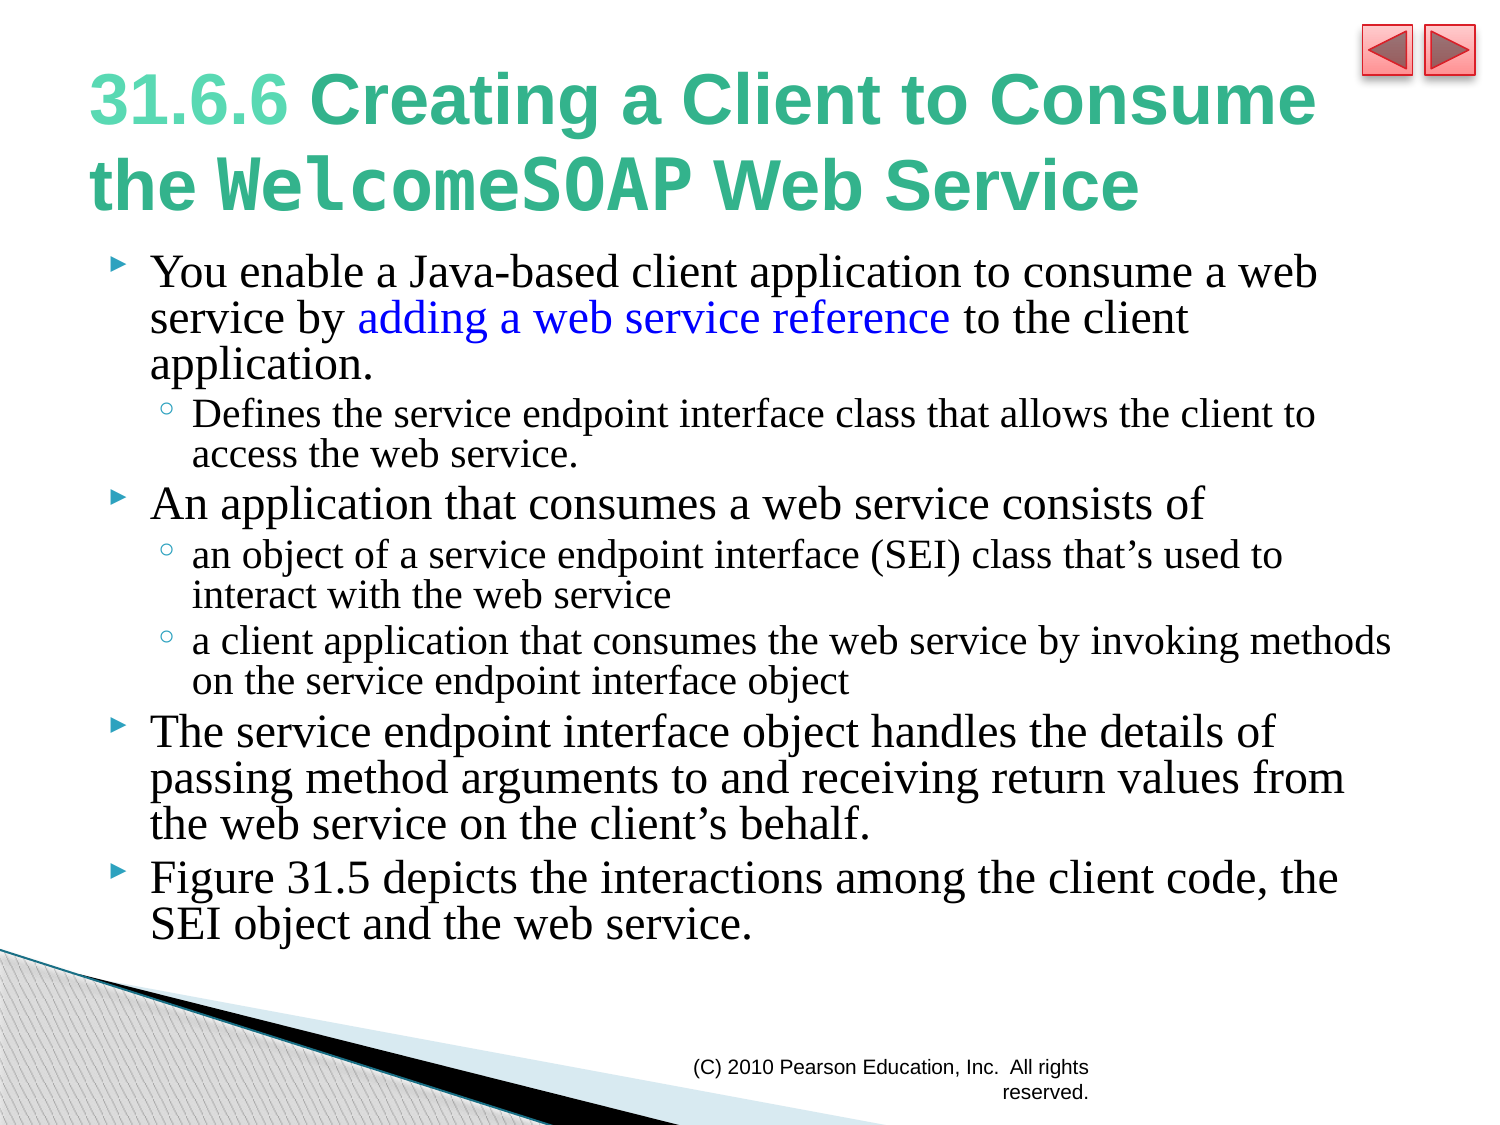

# 31.6.6 Creating a Client to Consume the WelcomeSOAP Web Service
You enable a Java-based client application to consume a web service by adding a web service reference to the client application.
Defines the service endpoint interface class that allows the client to access the web service.
An application that consumes a web service consists of
an object of a service endpoint interface (SEI) class that’s used to interact with the web service
a client application that consumes the web service by invoking methods on the service endpoint interface object
The service endpoint interface object handles the details of passing method arguments to and receiving return values from the web service on the client’s behalf.
Figure 31.5 depicts the interactions among the client code, the SEI object and the web service.
(C) 2010 Pearson Education, Inc.  All rights reserved.